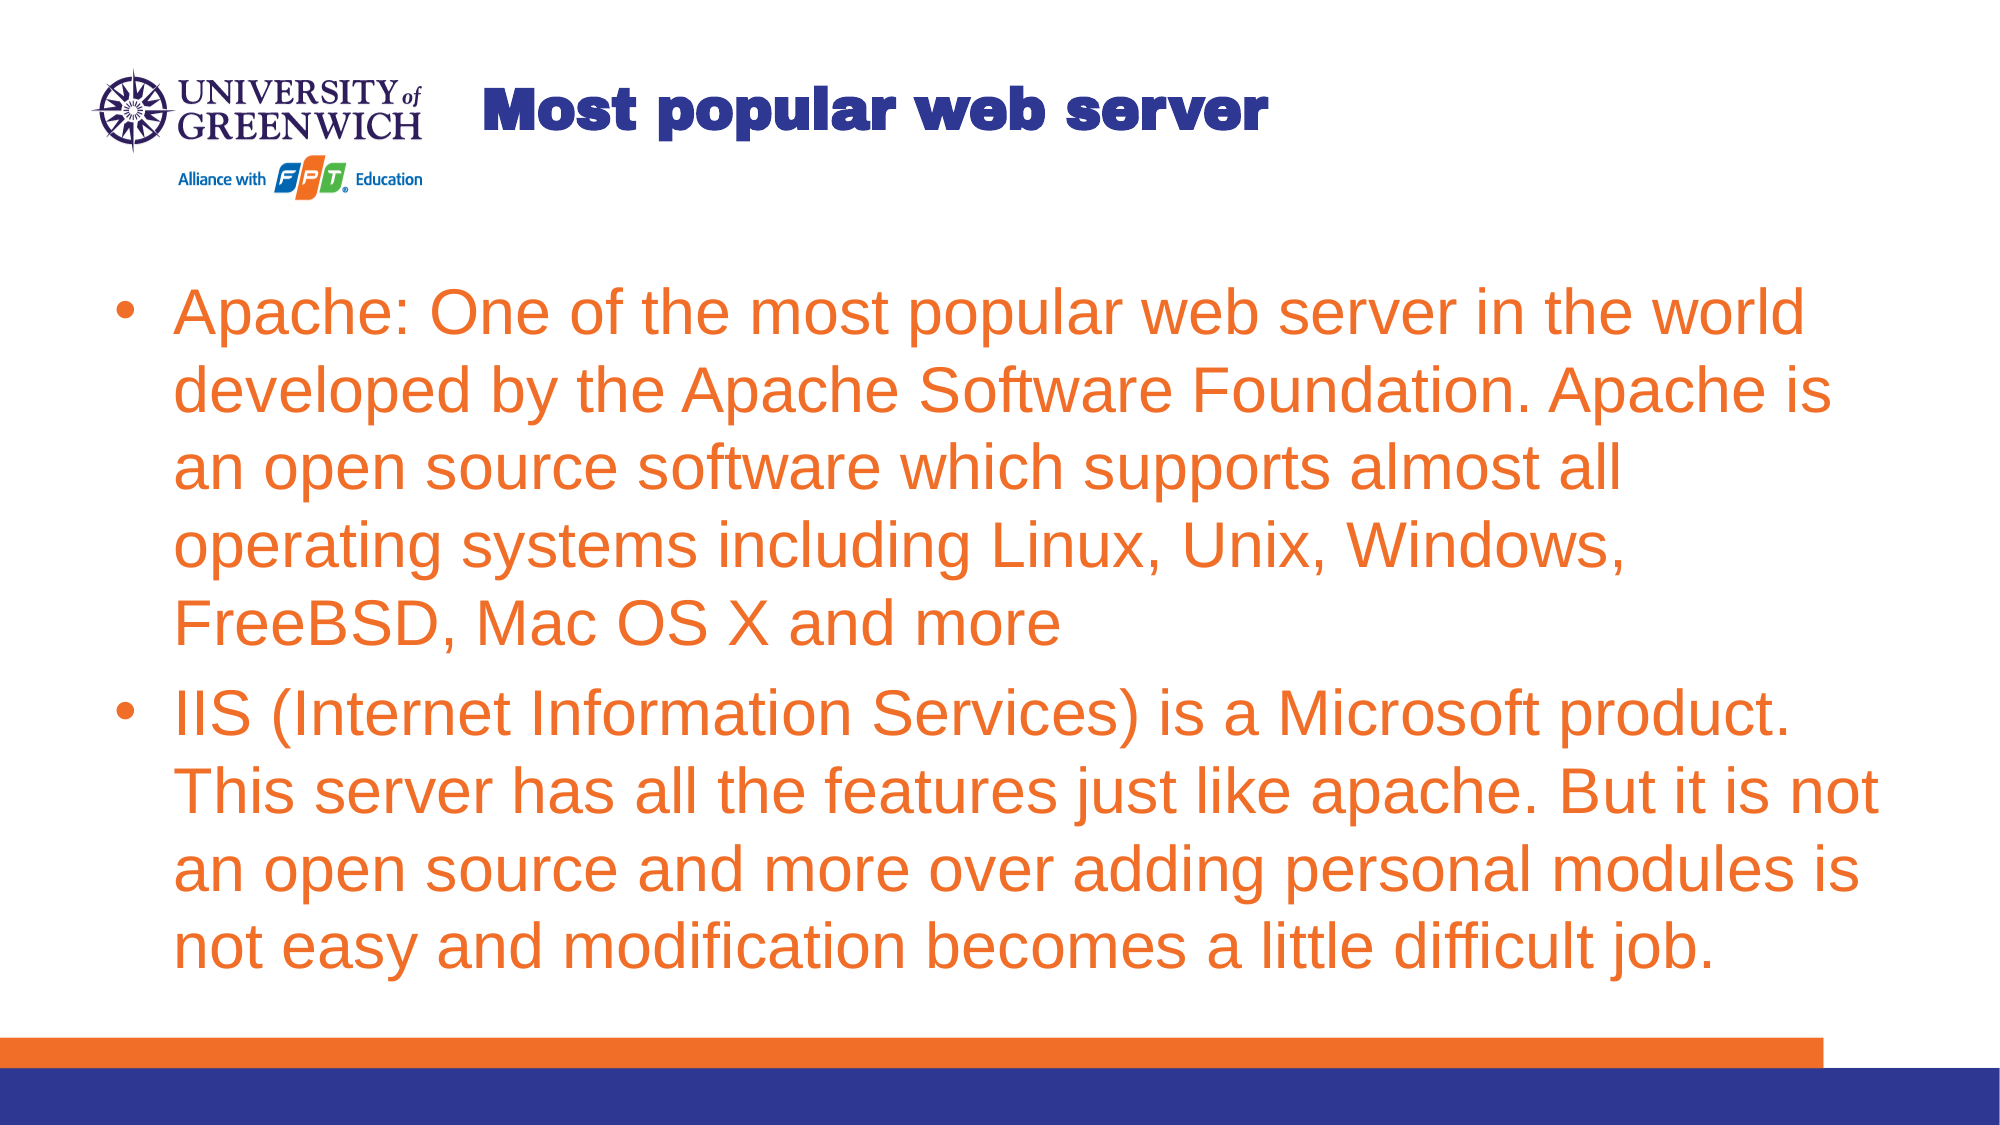

# Most popular web server
Apache: ​One of the most popular web server in the world developed by the Apache Software Foundation. Apache is an open source software which supports almost all operating systems including Linux, Unix, Windows, FreeBSD, Mac OS X and more
IIS (Internet Information Services) is a Microsoft product. This server has all the features just like apache. But it is not an open source and more over adding personal modules is not easy and modification becomes a little difficult job.